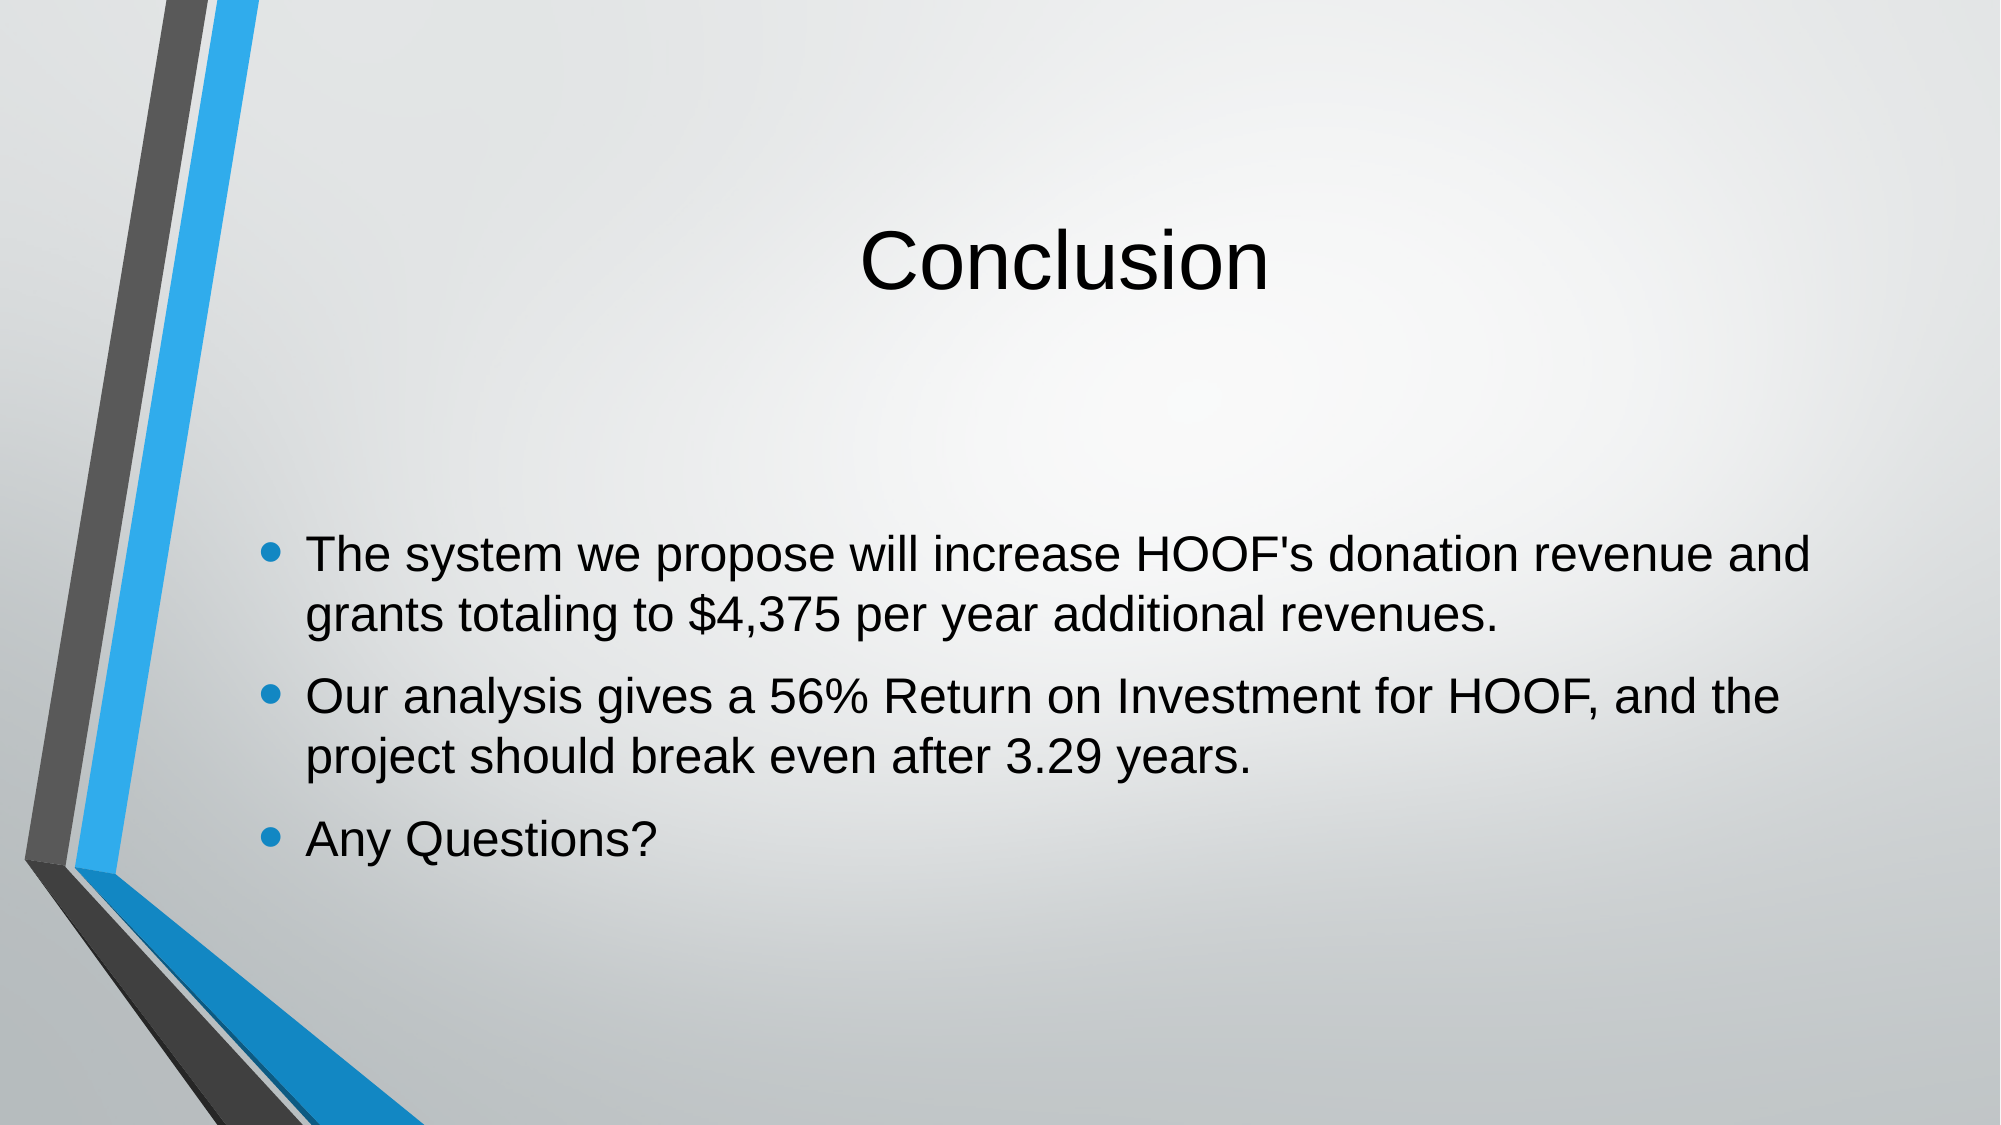

# Conclusion
The system we propose will increase HOOF's donation revenue and grants totaling to $4,375 per year additional revenues.
Our analysis gives a 56% Return on Investment for HOOF, and the project should break even after 3.29 years.
Any Questions?